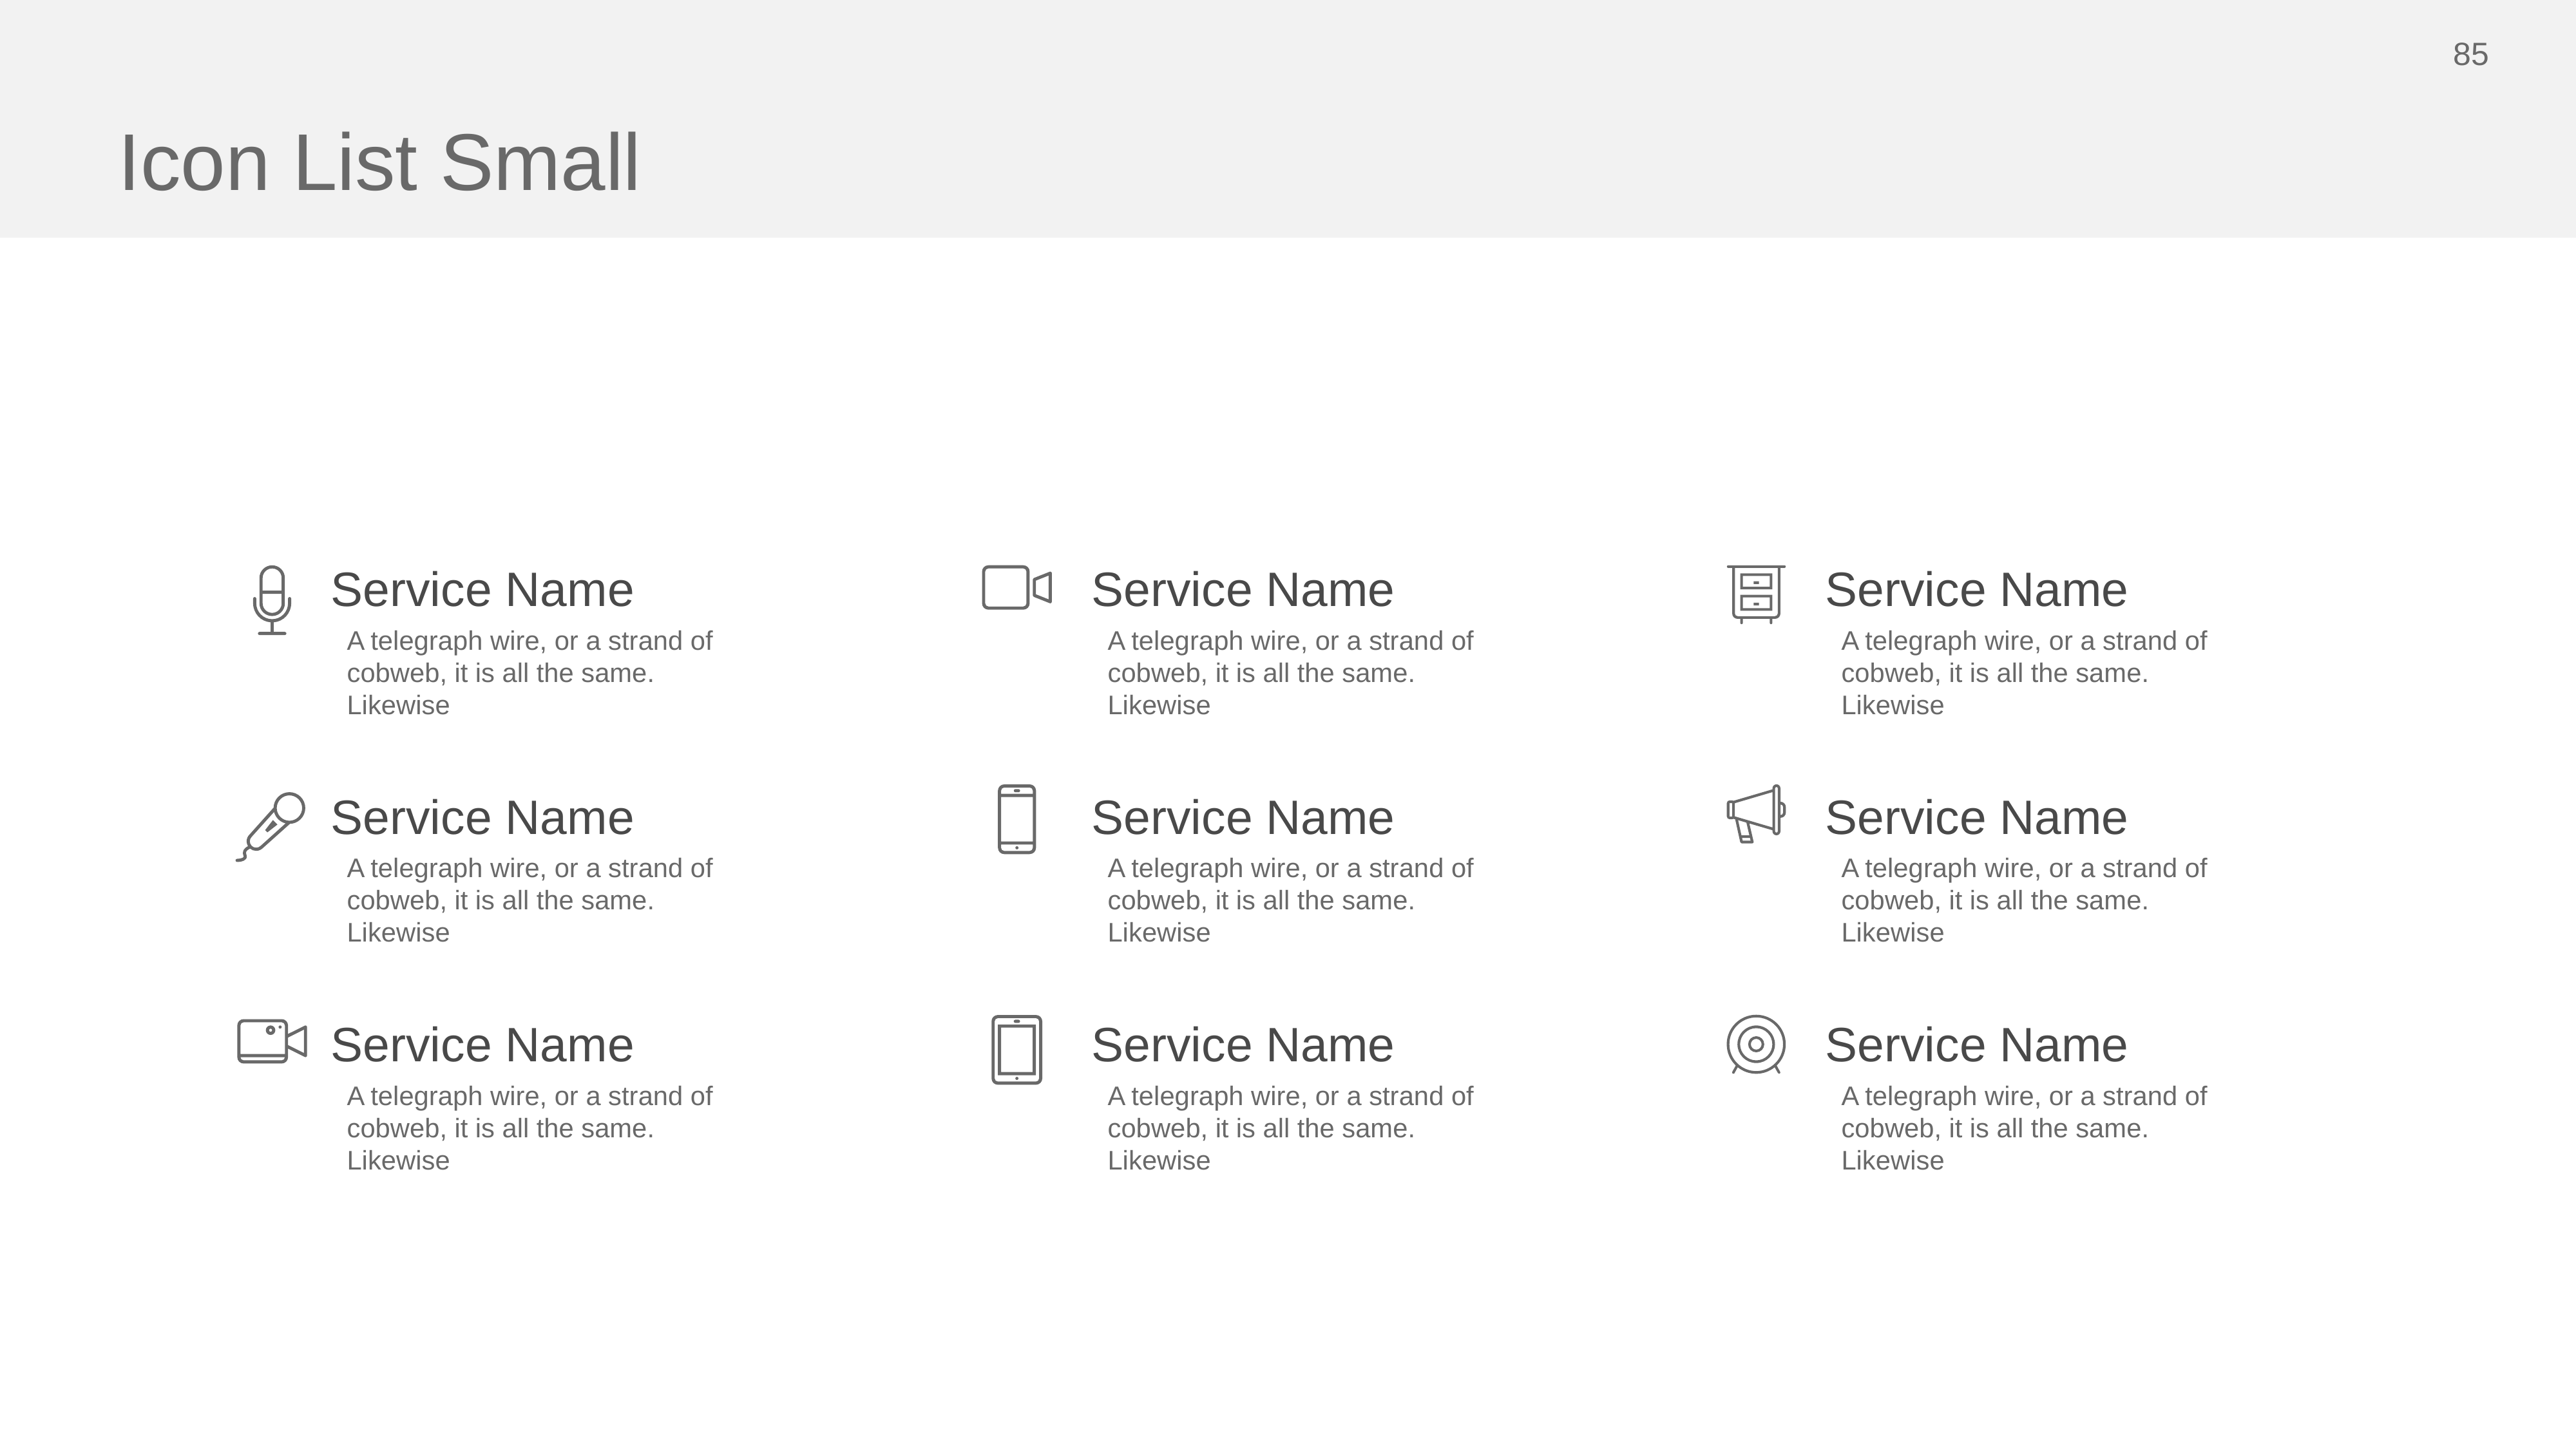

# Icon List Small
Service Name
Service Name
Service Name

A telegraph wire, or a strand of cobweb, it is all the same. Likewise
A telegraph wire, or a strand of cobweb, it is all the same. Likewise
A telegraph wire, or a strand of cobweb, it is all the same. Likewise
Service Name
Service Name
Service Name

A telegraph wire, or a strand of cobweb, it is all the same. Likewise
A telegraph wire, or a strand of cobweb, it is all the same. Likewise
A telegraph wire, or a strand of cobweb, it is all the same. Likewise
Service Name
Service Name
Service Name

A telegraph wire, or a strand of cobweb, it is all the same. Likewise
A telegraph wire, or a strand of cobweb, it is all the same. Likewise
A telegraph wire, or a strand of cobweb, it is all the same. Likewise